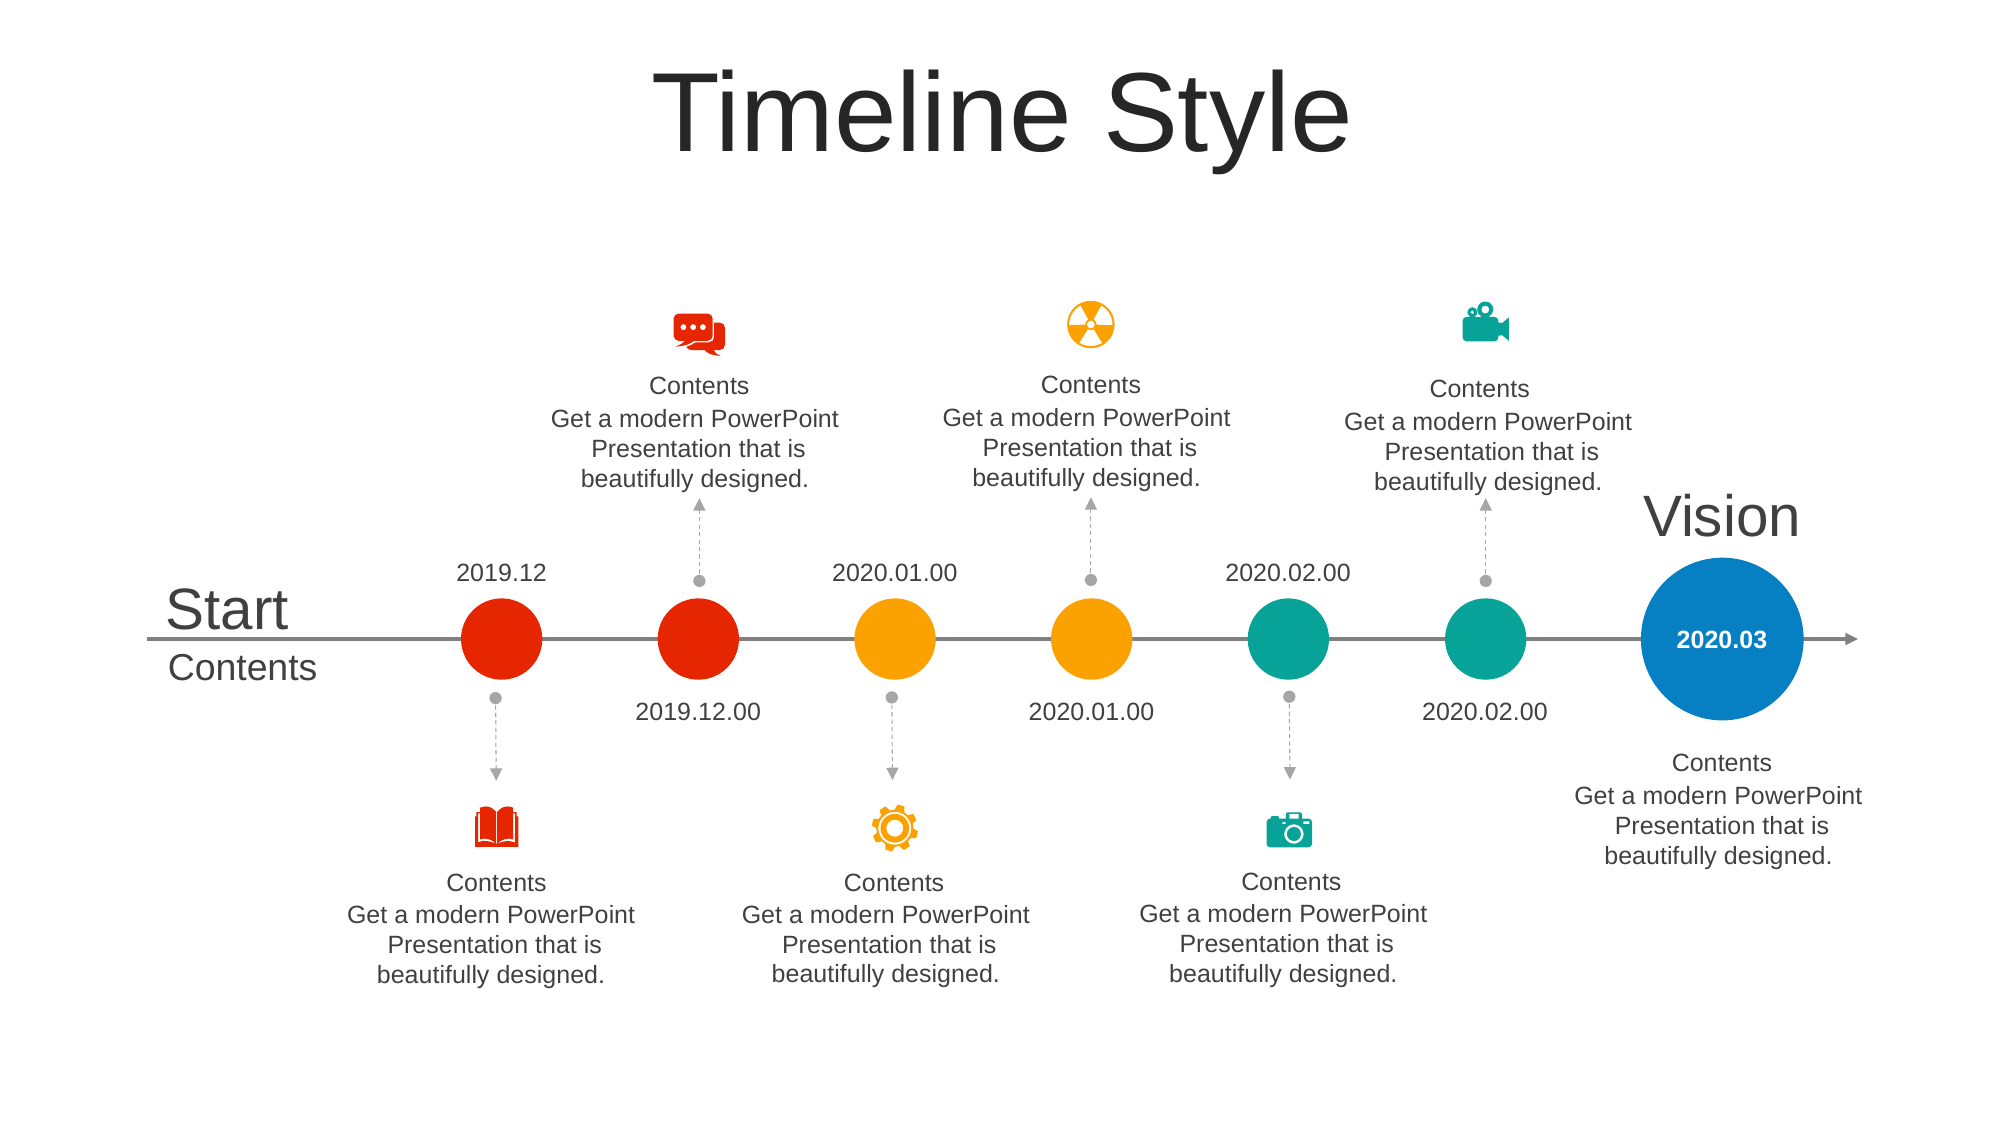

Timeline Style

Contents
Get a modern PowerPoint  Presentation that is beautifully designed.
Contents
Get a modern PowerPoint  Presentation that is beautifully designed.
Contents
Get a modern PowerPoint  Presentation that is beautifully designed.
Vision
2019.12
2020.01.00
2020.02.00

Start

2020.03
Contents
2019.12.00
2020.01.00
2020.02.00
Contents
Get a modern PowerPoint  Presentation that is beautifully designed.

Contents
Get a modern PowerPoint  Presentation that is beautifully designed.
Contents
Get a modern PowerPoint  Presentation that is beautifully designed.
Contents
Get a modern PowerPoint  Presentation that is beautifully designed.